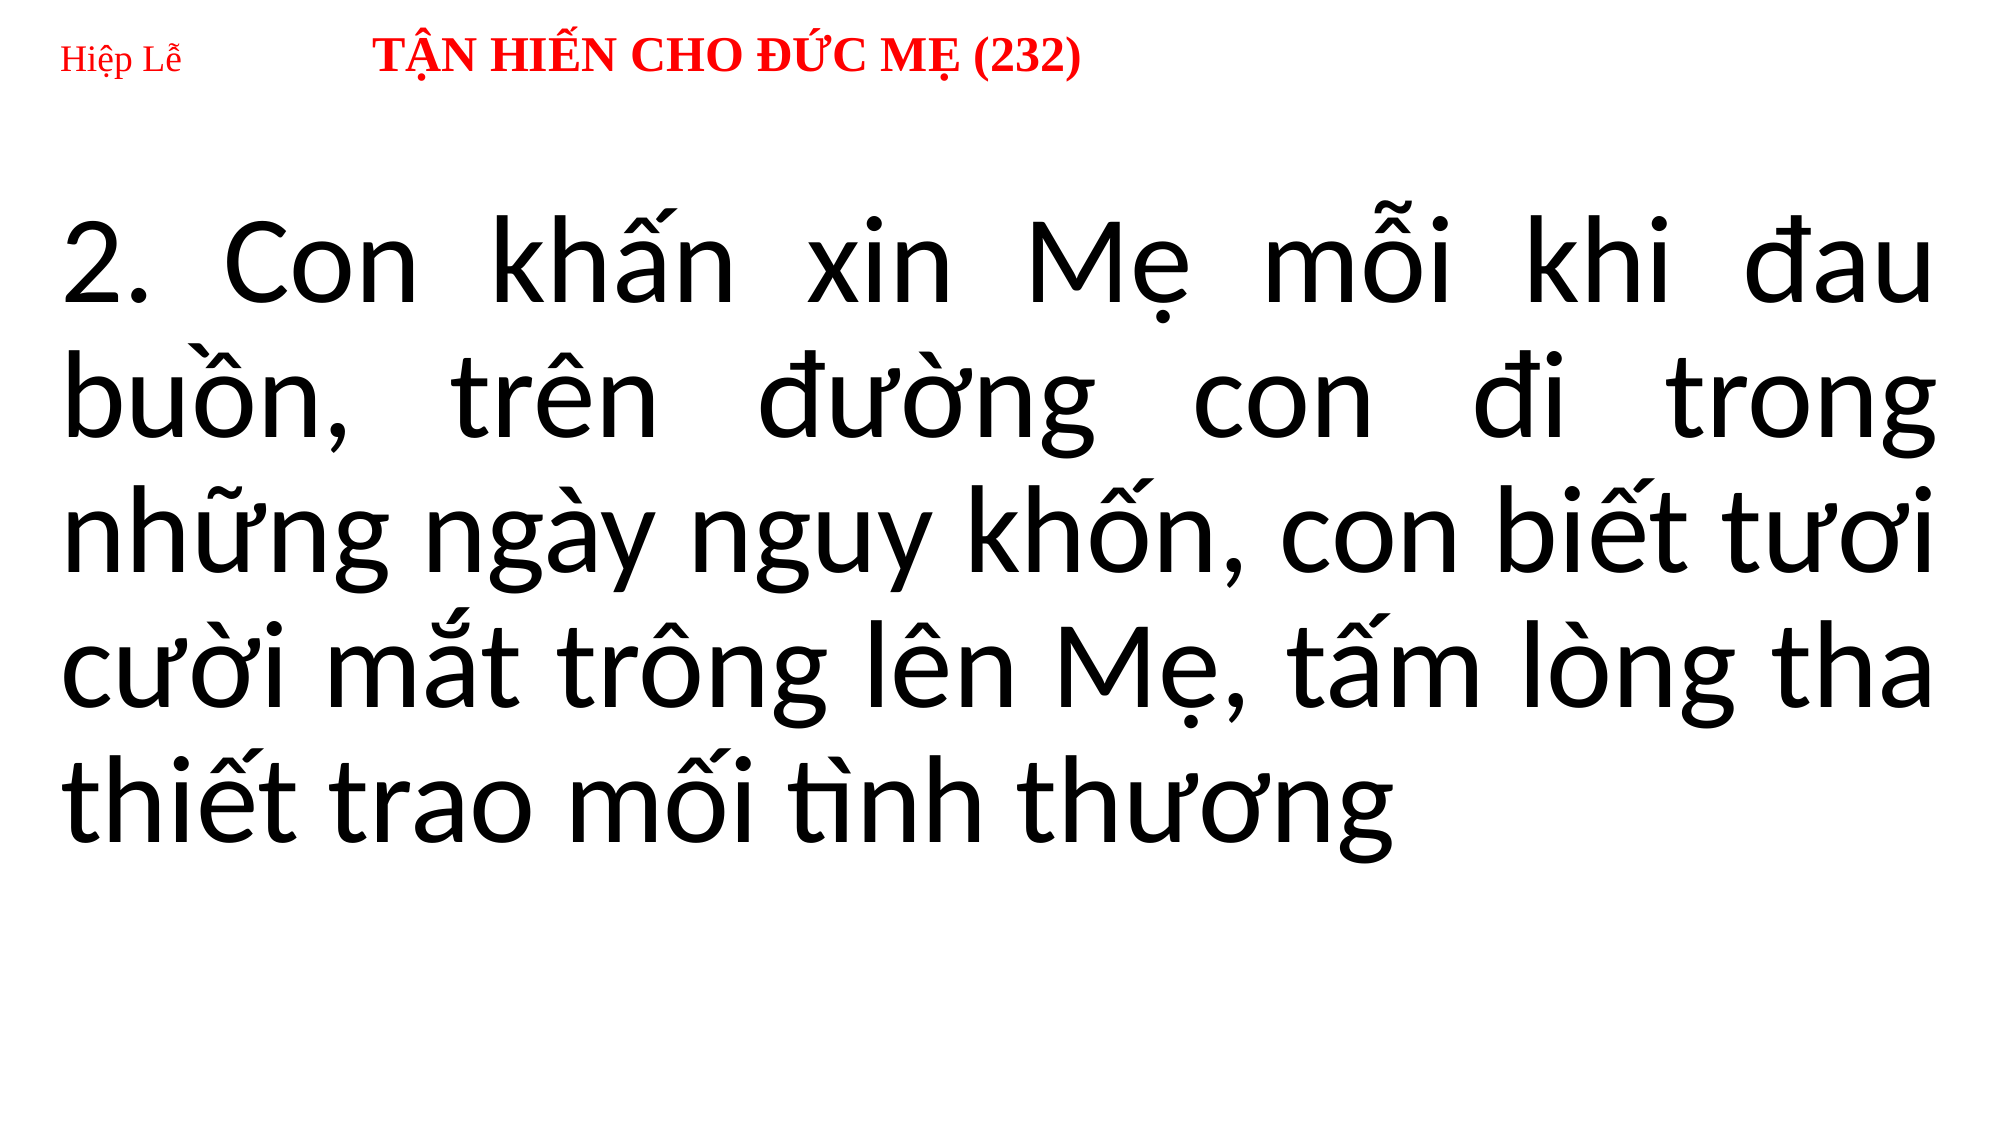

# Hiệp Lễ                    TẬN HIẾN CHO ĐỨC MẸ (232)
2. Con khấn xin Mẹ mỗi khi đau buồn, trên đường con đi trong những ngày nguy khốn, con biết tươi cười mắt trông lên Mẹ, tấm lòng tha thiết trao mối tình thương